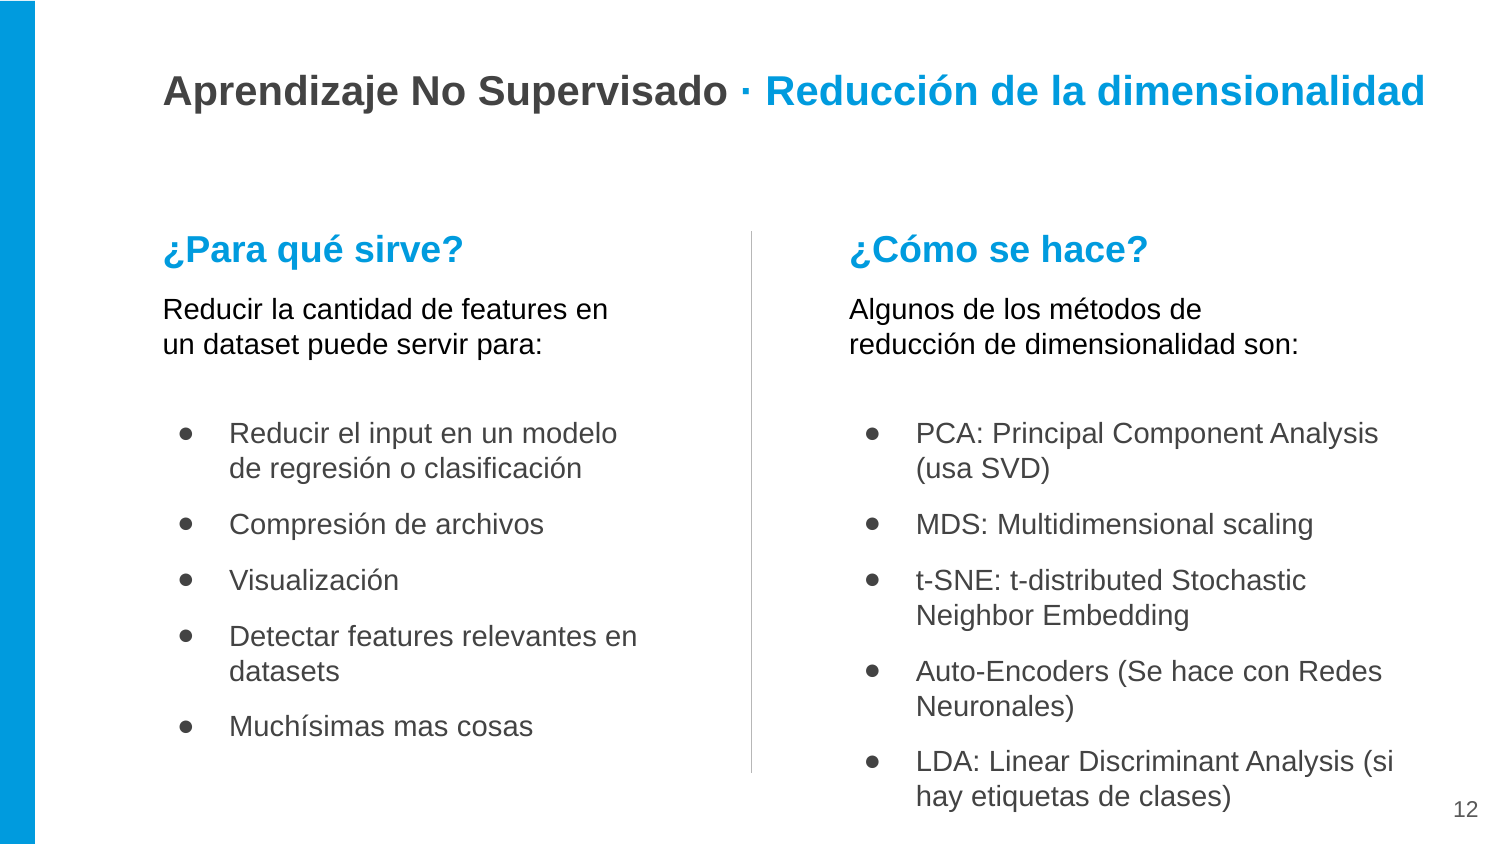

Aprendizaje No Supervisado · Reducción de la dimensionalidad
¿Para qué sirve?
Reducir la cantidad de features en un dataset puede servir para:

¿Cómo se hace?
Algunos de los métodos de reducción de dimensionalidad son:

Reducir el input en un modelo de regresión o clasificación
Compresión de archivos
Visualización
Detectar features relevantes en datasets
Muchísimas mas cosas
PCA: Principal Component Analysis (usa SVD)
MDS: Multidimensional scaling
t-SNE: t-distributed Stochastic Neighbor Embedding
Auto-Encoders (Se hace con Redes Neuronales)
LDA: Linear Discriminant Analysis (si hay etiquetas de clases)
12